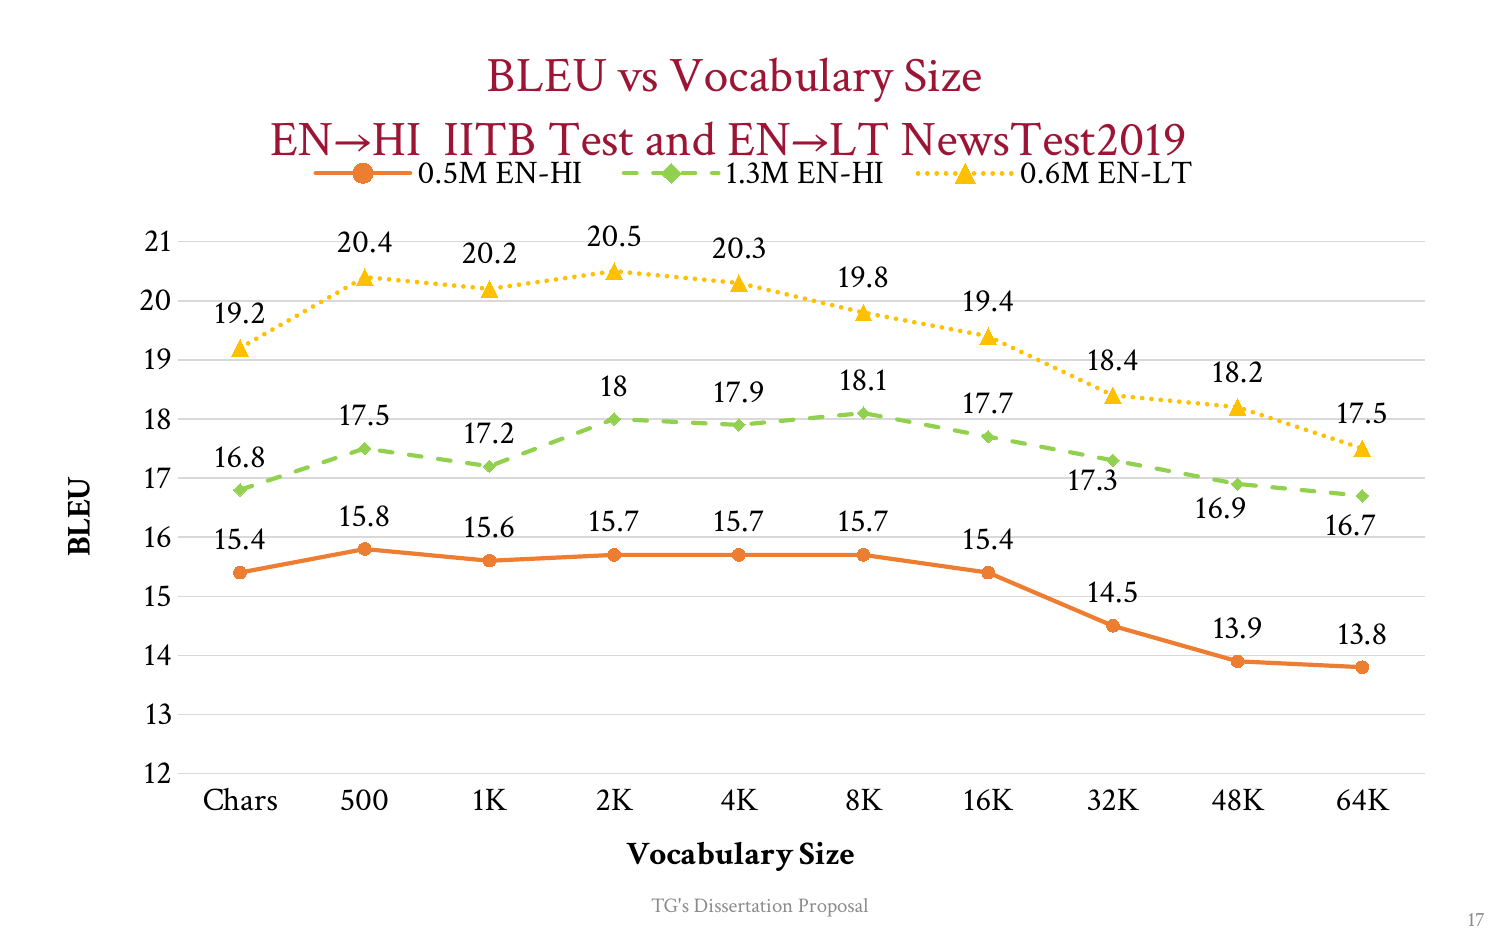

### Chart: BLEU vs Vocabulary Size
EN→HI  IITB Test and EN→LT NewsTest2019

| Category | 0.5M EN-HI  | 1.3M EN-HI | 0.6M EN-LT |
|---|---|---|---|
| Chars | 15.4 | 16.8 | 19.2 |
| 500 | 15.8 | 17.5 | 20.4 |
| 1K | 15.6 | 17.2 | 20.2 |
| 2K | 15.7 | 18.0 | 20.5 |
| 4K | 15.7 | 17.9 | 20.3 |
| 8K | 15.7 | 18.1 | 19.8 |
| 16K | 15.4 | 17.7 | 19.4 |
| 32K | 14.5 | 17.3 | 18.4 |
| 48K | 13.9 | 16.9 | 18.2 |
| 64K | 13.8 | 16.7 | 17.5 |
TG's Dissertation Proposal
17